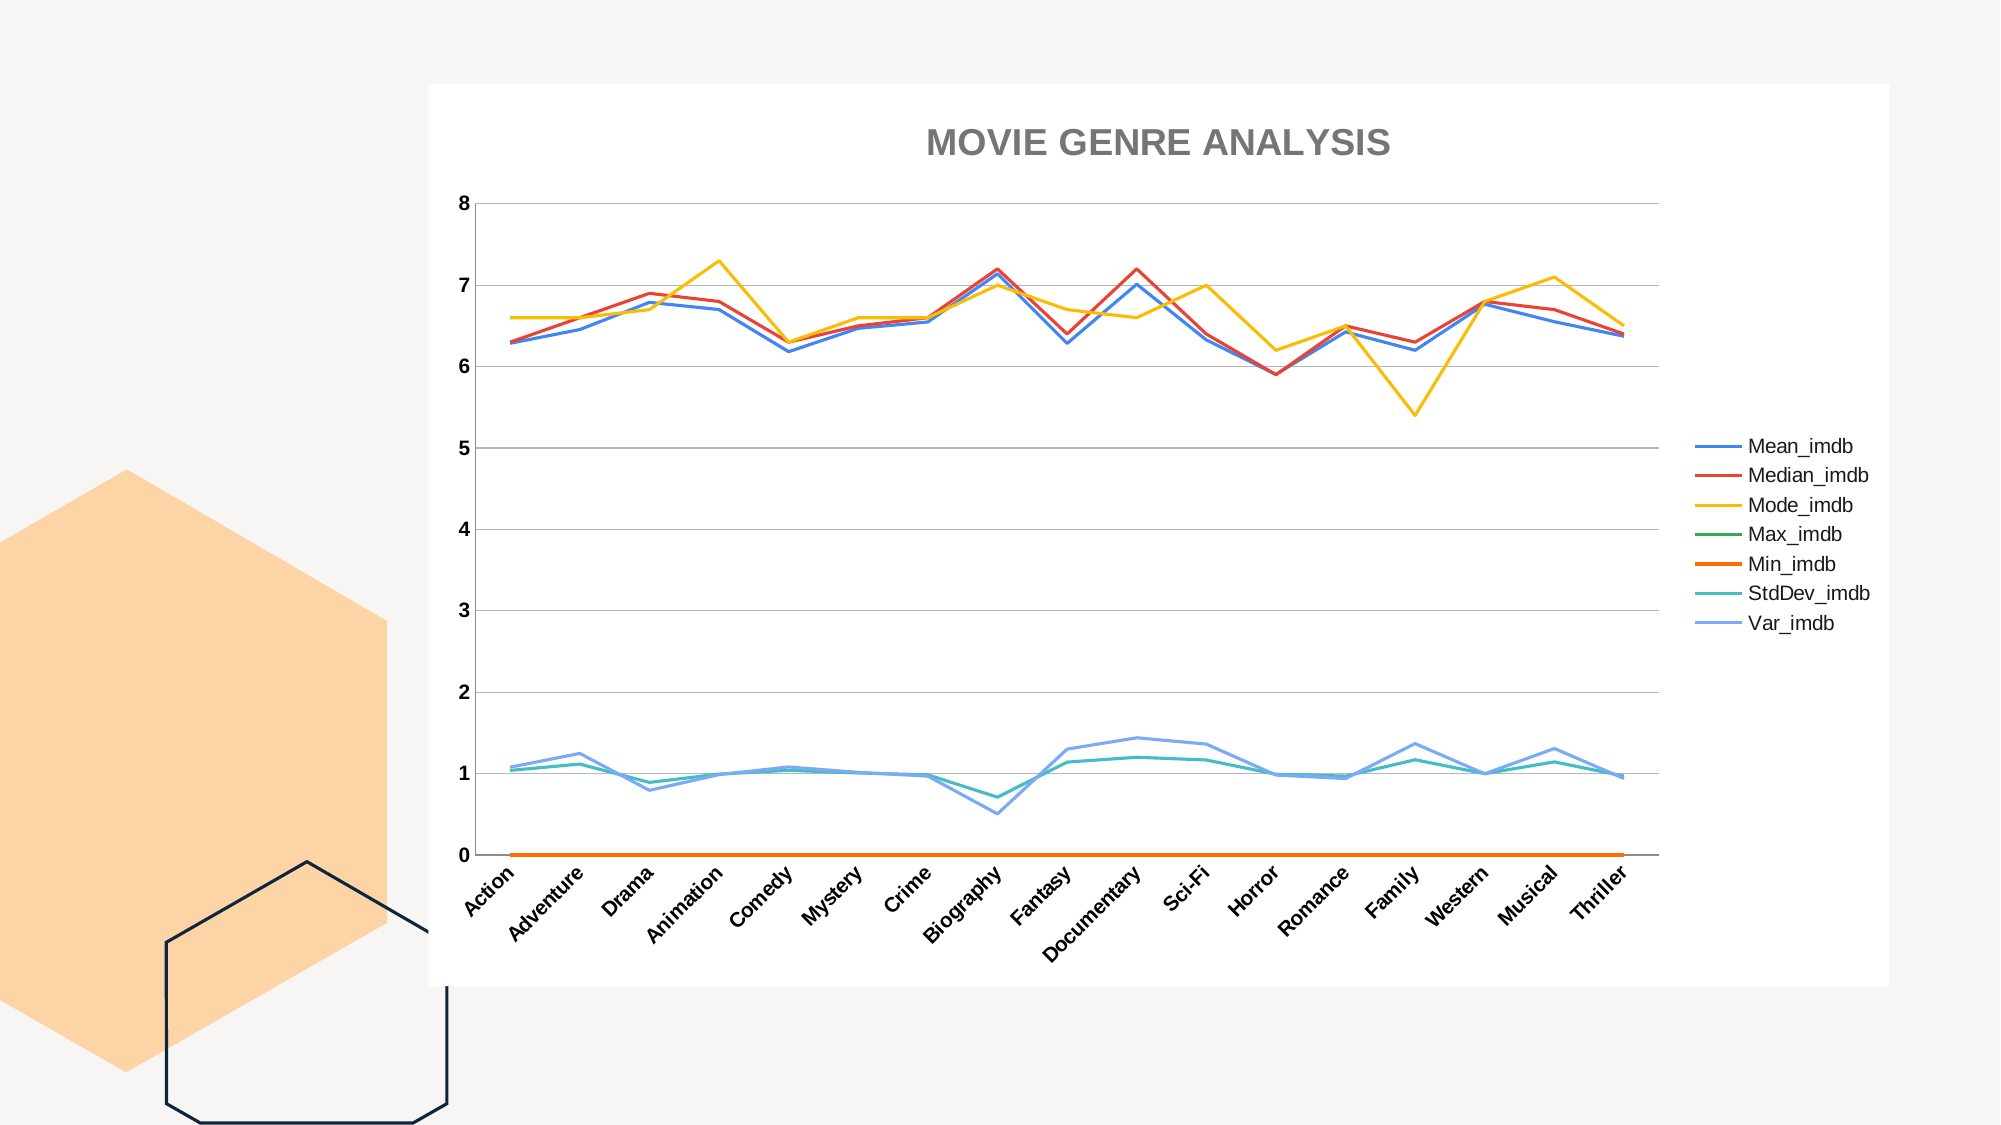

### Chart: MOVIE GENRE ANALYSIS

| Category | Mean_imdb | Median_imdb | Mode_imdb | Max_imdb | Min_imdb | StdDev_imdb | Var_imdb |
|---|---|---|---|---|---|---|---|
| Action | 6.285989304812842 | 6.3 | 6.6 | 0.0 | 0.0 | 1.0383577359917382 | 1.0781867878938882 |
| Adventure | 6.4549608355091435 | 6.6 | 6.6 | 0.0 | 0.0 | 1.1169263080208442 | 1.247524377549074 |
| Drama | 6.789115646258518 | 6.9 | 6.7 | 0.0 | 0.0 | 0.8910648977844785 | 0.7939966520636631 |
| Animation | 6.700507614213199 | 6.8 | 7.3 | 0.0 | 0.0 | 0.9936275254744606 | 0.9872956593804999 |
| Comedy | 6.183310991957115 | 6.3 | 6.3 | 0.0 | 0.0 | 1.039919012124018 | 1.0814315517769937 |
| Mystery | 6.469496021220154 | 6.5 | 6.6 | 0.0 | 0.0 | 1.007391834967751 | 1.0148383091596924 |
| Crime | 6.548148148148148 | 6.6 | 6.6 | 0.0 | 0.0 | 0.9841051987540798 | 0.9684630422148068 |
| Biography | 7.140082644628097 | 7.2 | 7.0 | 0.0 | 0.0 | 0.7100967099908756 | 0.5042373375398657 |
| Fantasy | 6.28508064516129 | 6.4 | 6.7 | 0.0 | 0.0 | 1.1404142405055562 | 1.3005446399478644 |
| Documentary | 7.011940298507464 | 7.2 | 6.6 | 0.0 | 0.0 | 1.1999396939467326 | 1.4398552691089785 |
| Sci-Fi | 6.327272727272723 | 6.4 | 7.0 | 0.0 | 0.0 | 1.167184150243549 | 1.3623188405797553 |
| Horror | 5.903957783641157 | 5.9 | 6.2 | 0.0 | 0.0 | 0.9910232851211155 | 0.9821271516522477 |
| Romance | 6.426212471131639 | 6.5 | 6.5 | 0.0 | 0.0 | 0.9689962489743418 | 0.9389537305263446 |
| Family | 6.200000000000004 | 6.3 | 5.4 | 0.0 | 0.0 | 1.1695764579150019 | 1.3679090909090024 |
| Western | 6.765517241379312 | 6.8 | 6.8 | 0.0 | 0.0 | 0.9985167463192398 | 0.9970356926799612 |
| Musical | 6.550980392156864 | 6.7 | 7.1 | 0.0 | 0.0 | 1.1435350001820657 | 1.3076722966413967 |
| Thriller | 6.372309107635708 | 6.4 | 6.5 | 0.0 | 0.0 | 0.9690783265944717 | 0.9391128030751414 |